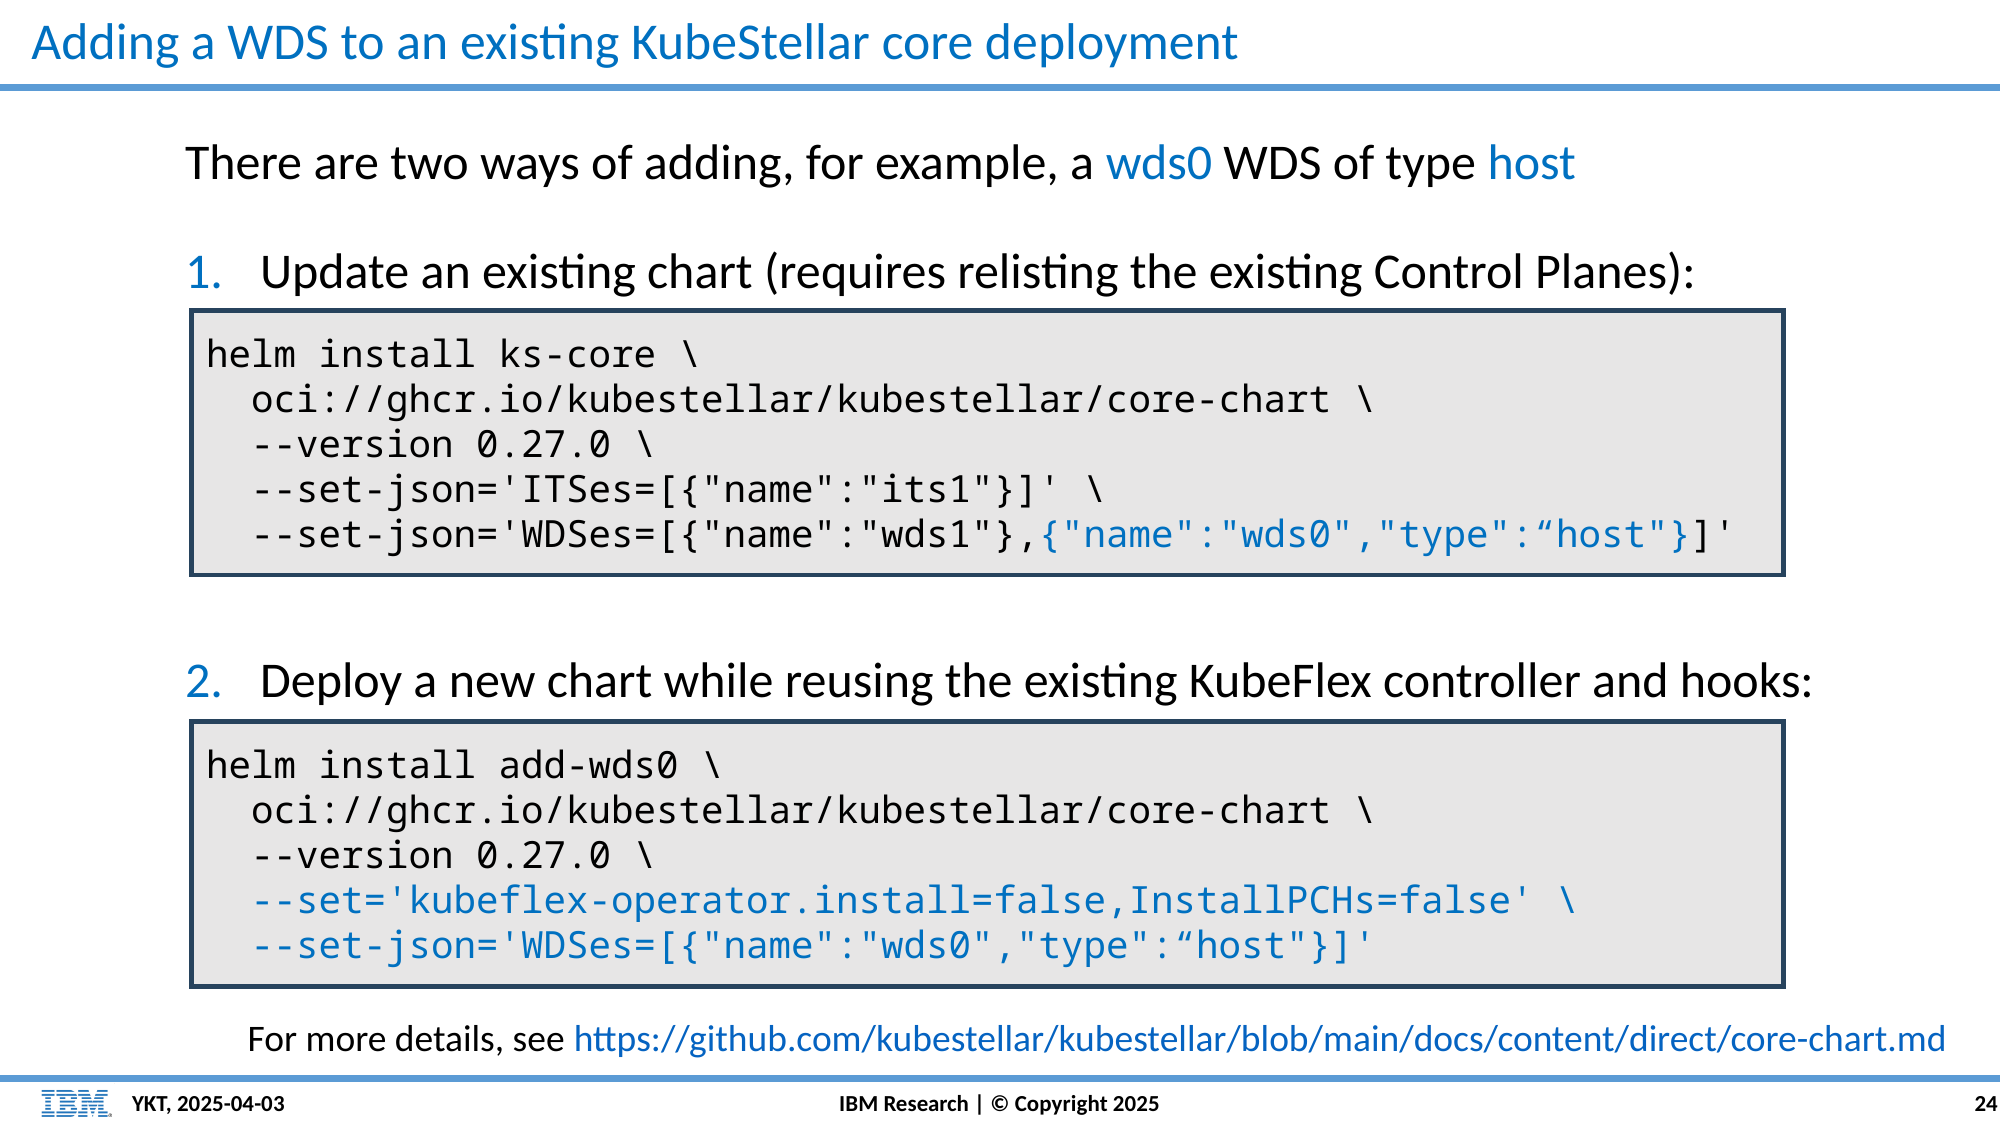

# Adding a WDS to an existing KubeStellar core deployment
There are two ways of adding, for example, a wds0 WDS of type host

Update an existing chart (requires relisting the existing Control Planes):

Deploy a new chart while reusing the existing KubeFlex controller and hooks:
helm install ks-core \
  oci://ghcr.io/kubestellar/kubestellar/core-chart \
  --version 0.27.0 \
  --set-json='ITSes=[{"name":"its1"}]' \
  --set-json='WDSes=[{"name":"wds1"},{"name":"wds0","type":“host"}]'
helm install add-wds0 \
  oci://ghcr.io/kubestellar/kubestellar/core-chart \
  --version 0.27.0 \
  --set='kubeflex-operator.install=false,InstallPCHs=false' \
  --set-json='WDSes=[{"name":"wds0","type":“host"}]'
For more details, see https://github.com/kubestellar/kubestellar/blob/main/docs/content/direct/core-chart.md